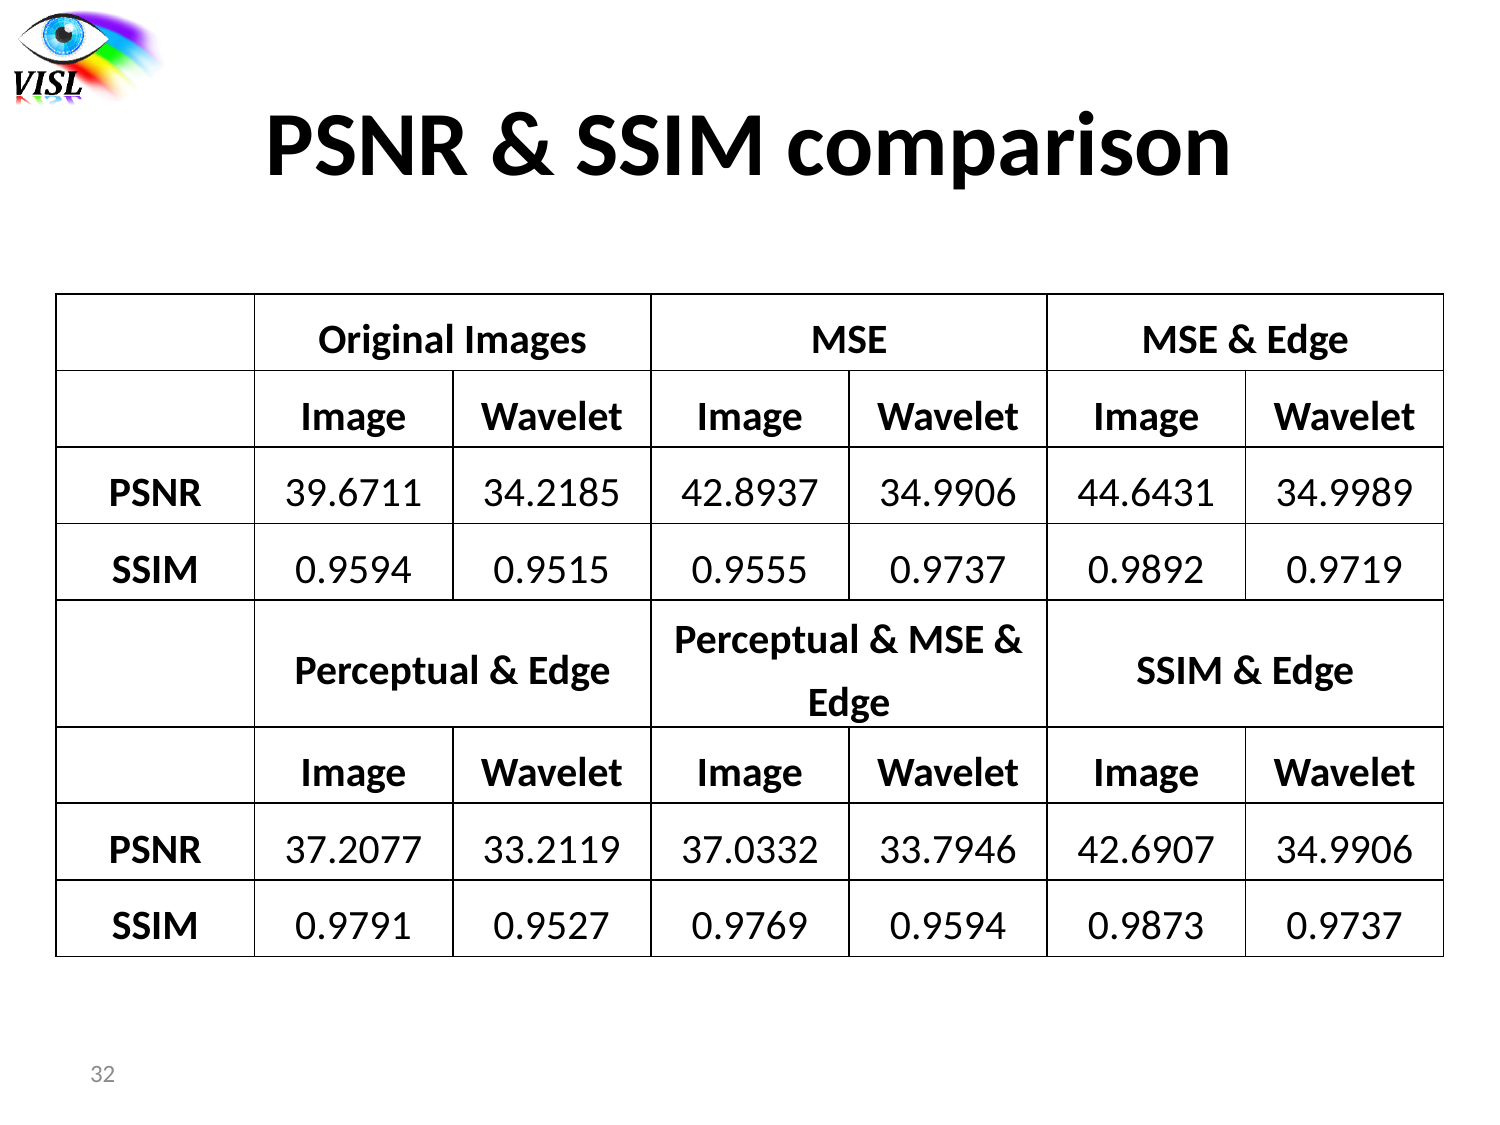

# PSNR & SSIM comparison
|  | Original Images |  | MSE |  | MSE & Edge |  |
| --- | --- | --- | --- | --- | --- | --- |
|  | Image | Wavelet | Image | Wavelet | Image | Wavelet |
| PSNR | 39.6711 | 34.2185 | 42.8937 | 34.9906 | 44.6431 | 34.9989 |
| SSIM | 0.9594 | 0.9515 | 0.9555 | 0.9737 | 0.9892 | 0.9719 |
|  | Perceptual & Edge |  | Perceptual & MSE & Edge |  | SSIM & Edge |  |
|  | Image | Wavelet | Image | Wavelet | Image | Wavelet |
| PSNR | 37.2077 | 33.2119 | 37.0332 | 33.7946 | 42.6907 | 34.9906 |
| SSIM | 0.9791 | 0.9527 | 0.9769 | 0.9594 | 0.9873 | 0.9737 |
32